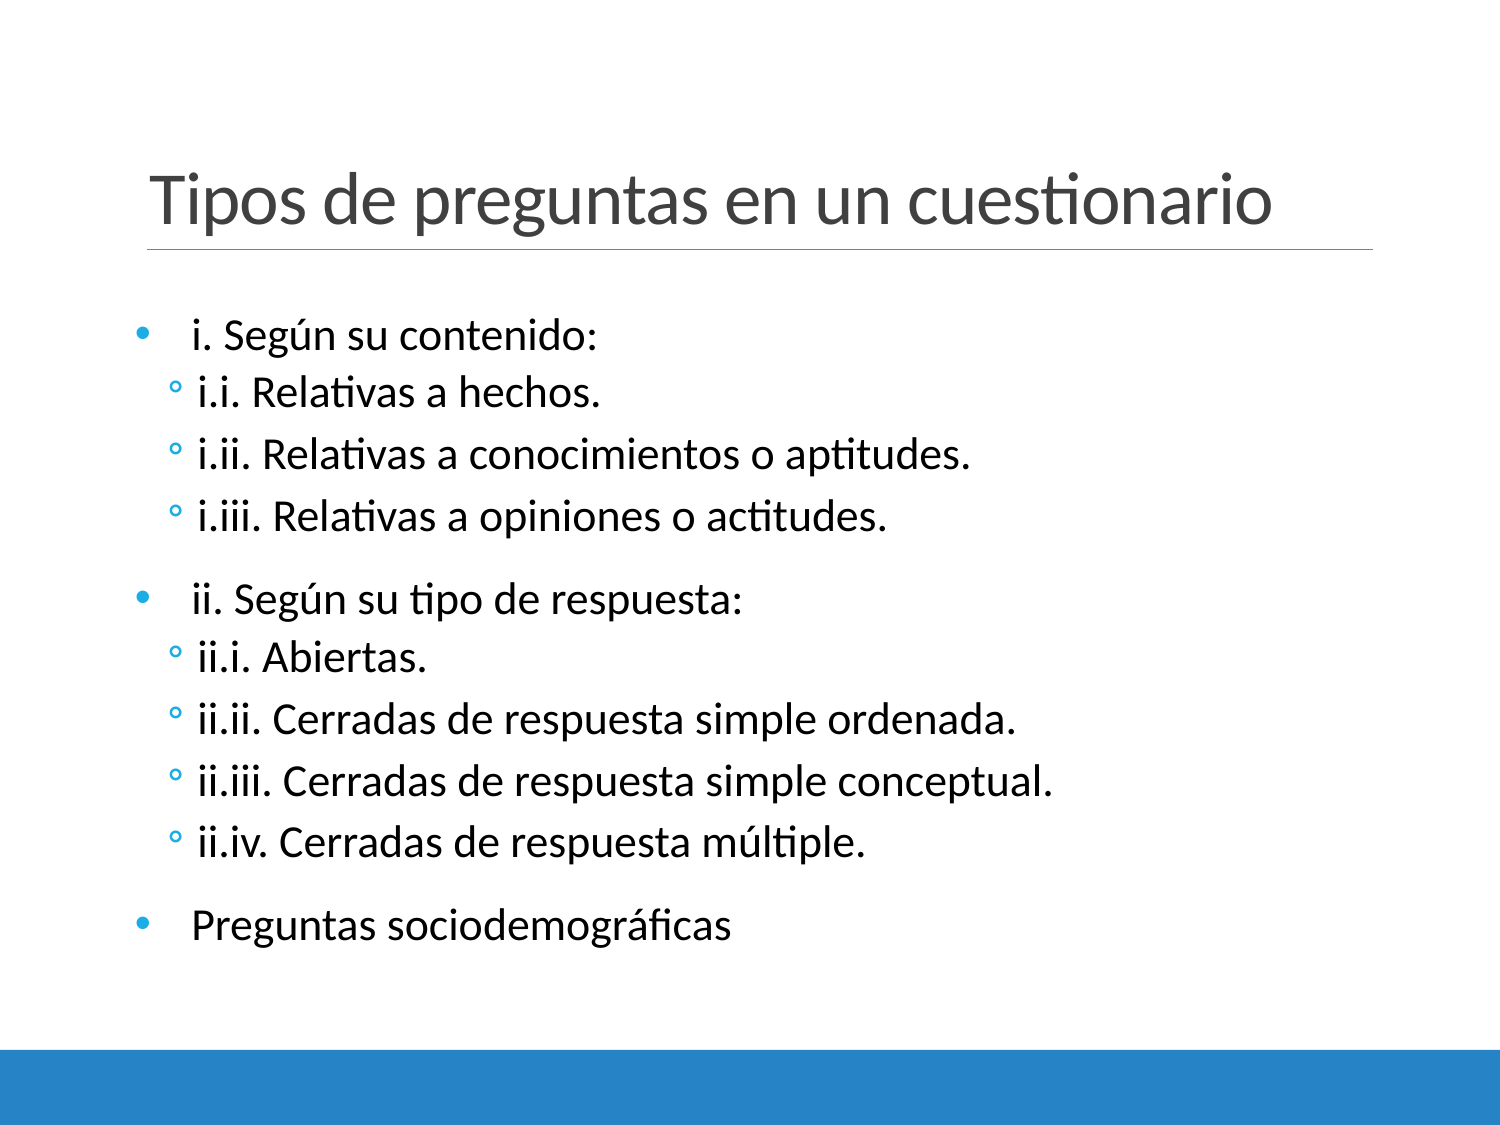

# Tipos de preguntas en un cuestionario
i. Según su contenido:
i.i. Relativas a hechos.
i.ii. Relativas a conocimientos o aptitudes.
i.iii. Relativas a opiniones o actitudes.
ii. Según su tipo de respuesta:
ii.i. Abiertas.
ii.ii. Cerradas de respuesta simple ordenada.
ii.iii. Cerradas de respuesta simple conceptual.
ii.iv. Cerradas de respuesta múltiple.
Preguntas sociodemográficas